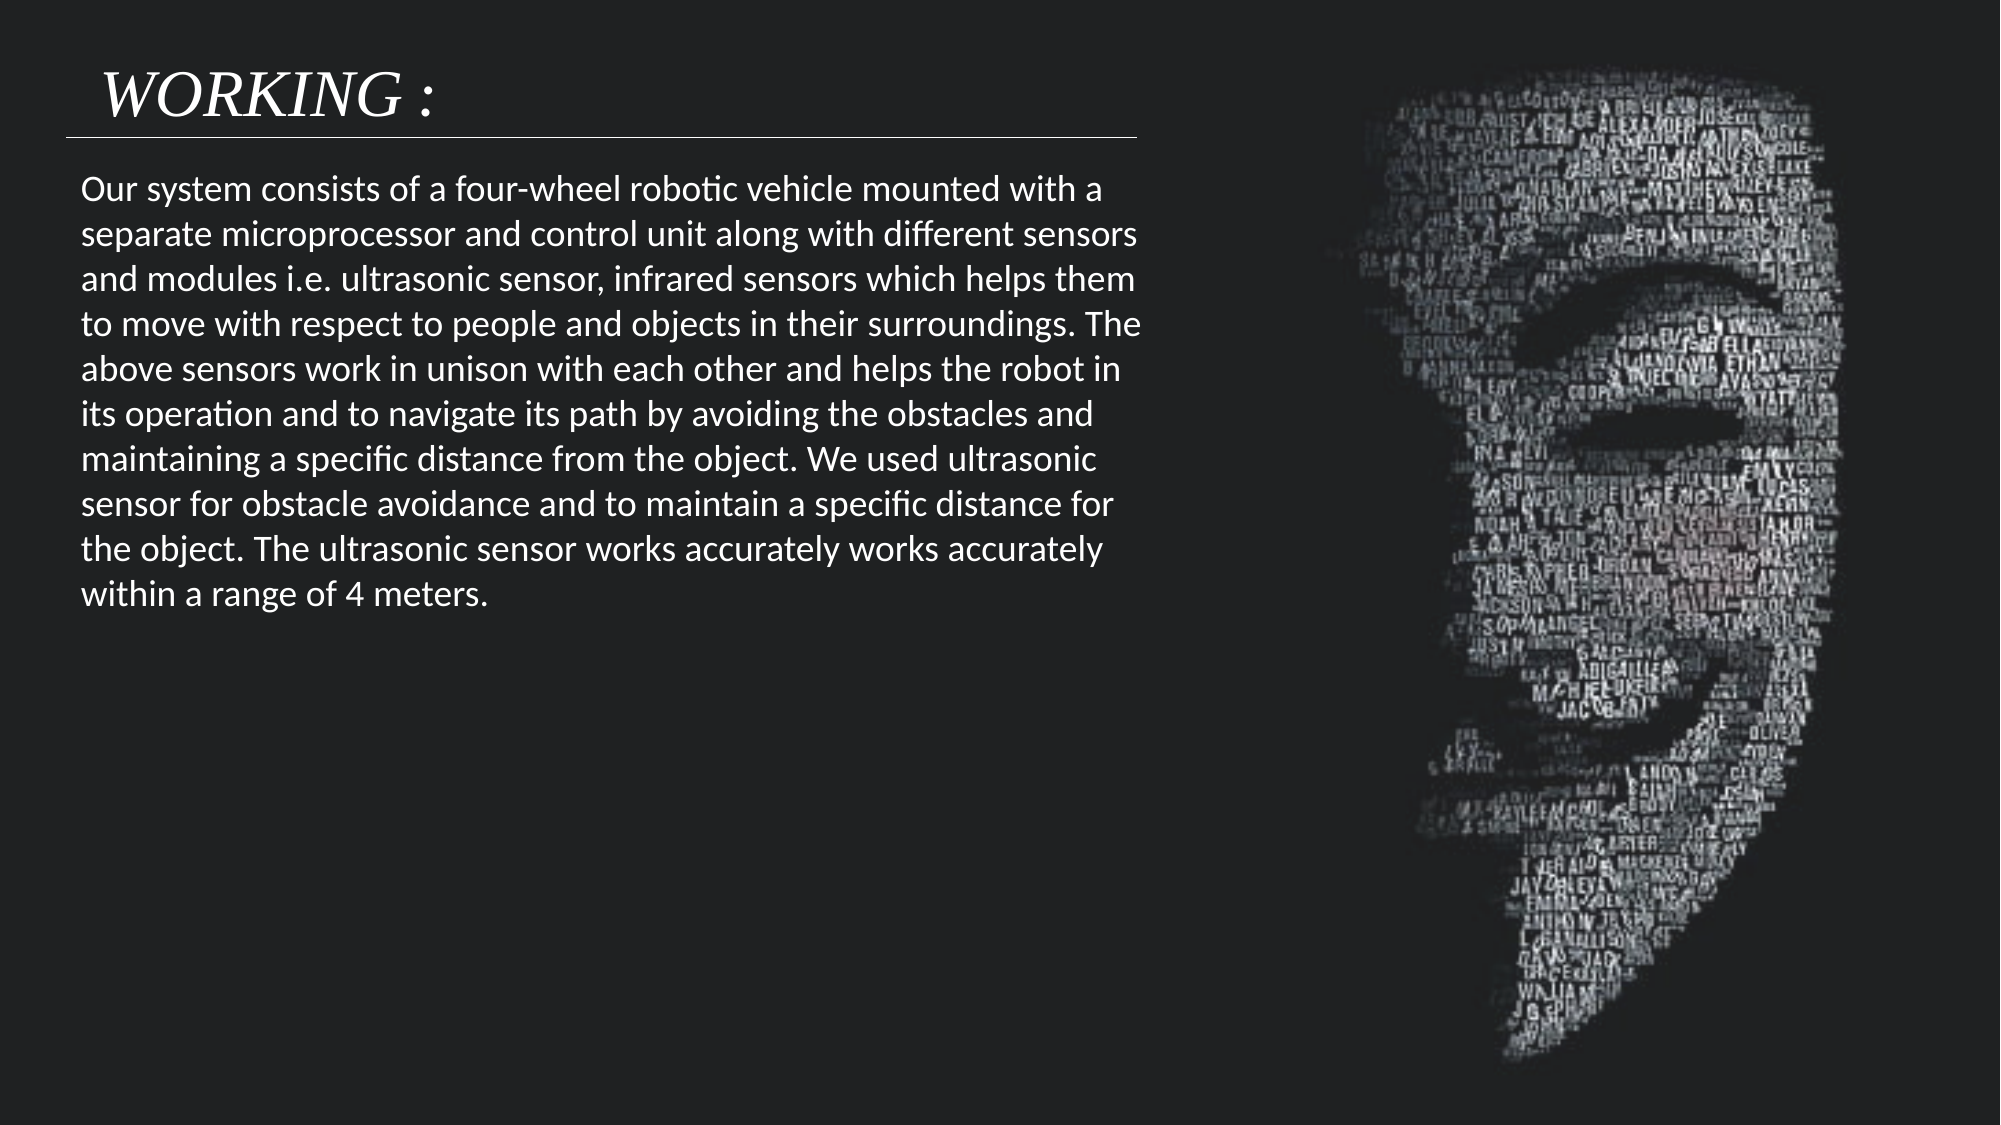

WORKING :
Our system consists of a four-wheel robotic vehicle mounted with a separate microprocessor and control unit along with different sensors and modules i.e. ultrasonic sensor, infrared sensors which helps them to move with respect to people and objects in their surroundings. The above sensors work in unison with each other and helps the robot in its operation and to navigate its path by avoiding the obstacles and maintaining a specific distance from the object. We used ultrasonic sensor for obstacle avoidance and to maintain a specific distance for the object. The ultrasonic sensor works accurately works accurately within a range of 4 meters.